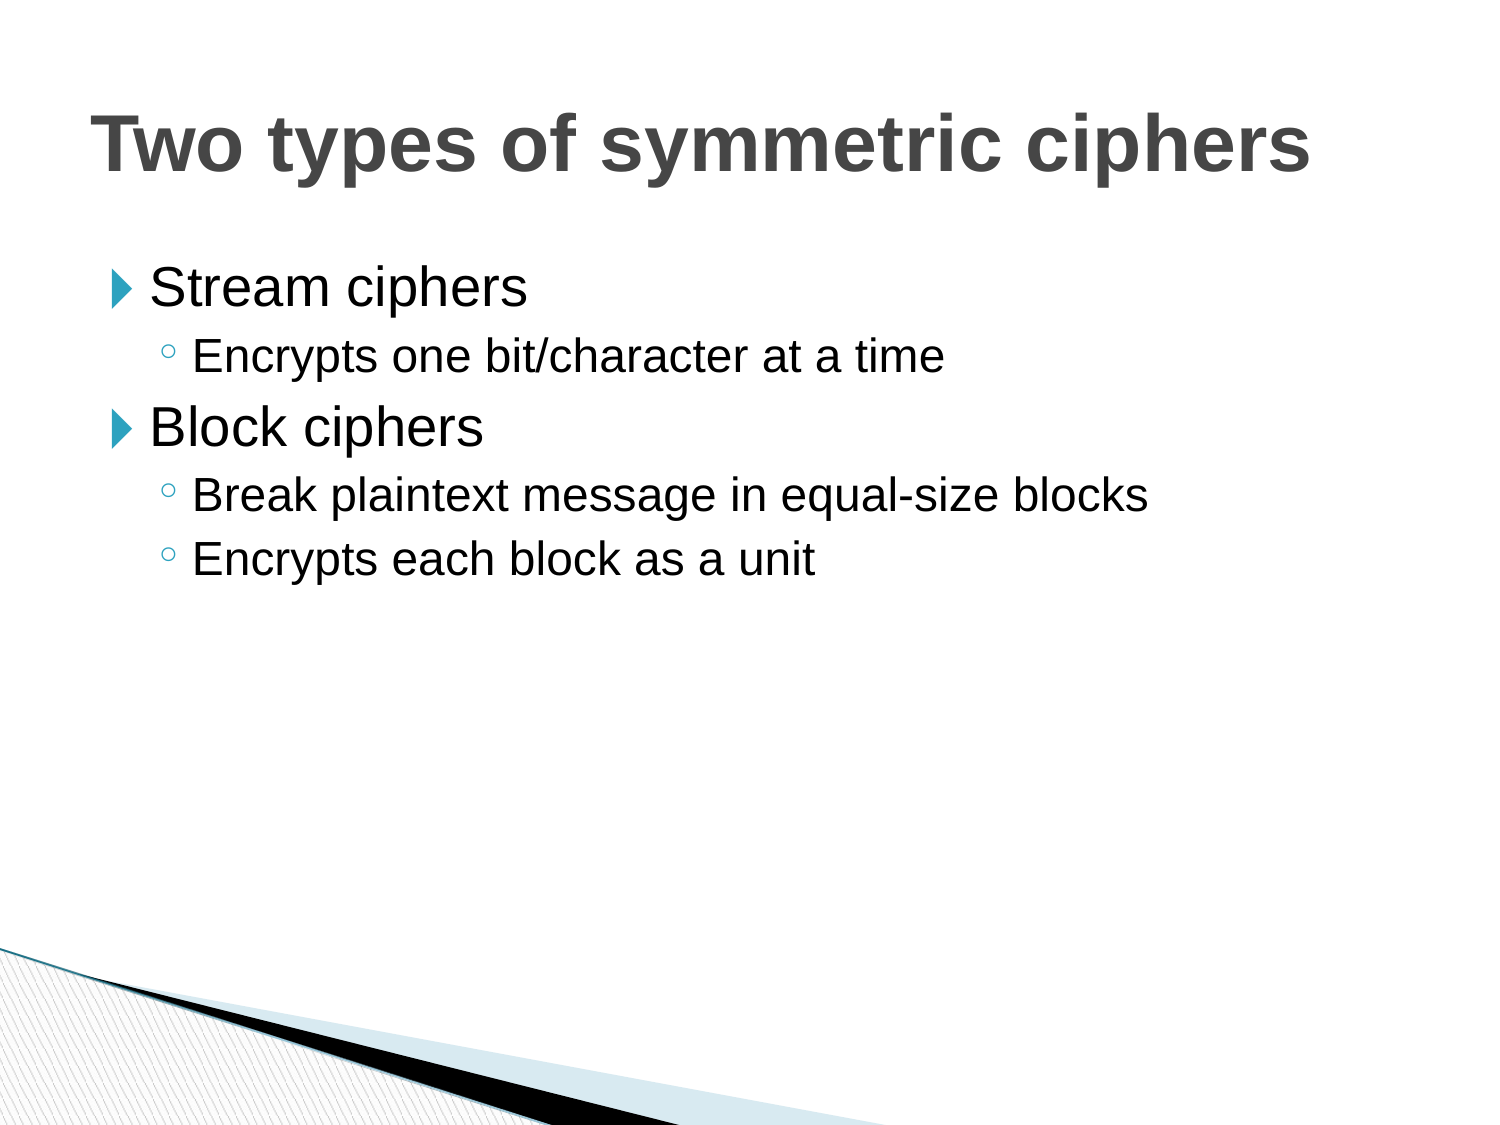

Two types of symmetric ciphers
Stream ciphers
Encrypts one bit/character at a time
Block ciphers
Break plaintext message in equal-size blocks
Encrypts each block as a unit